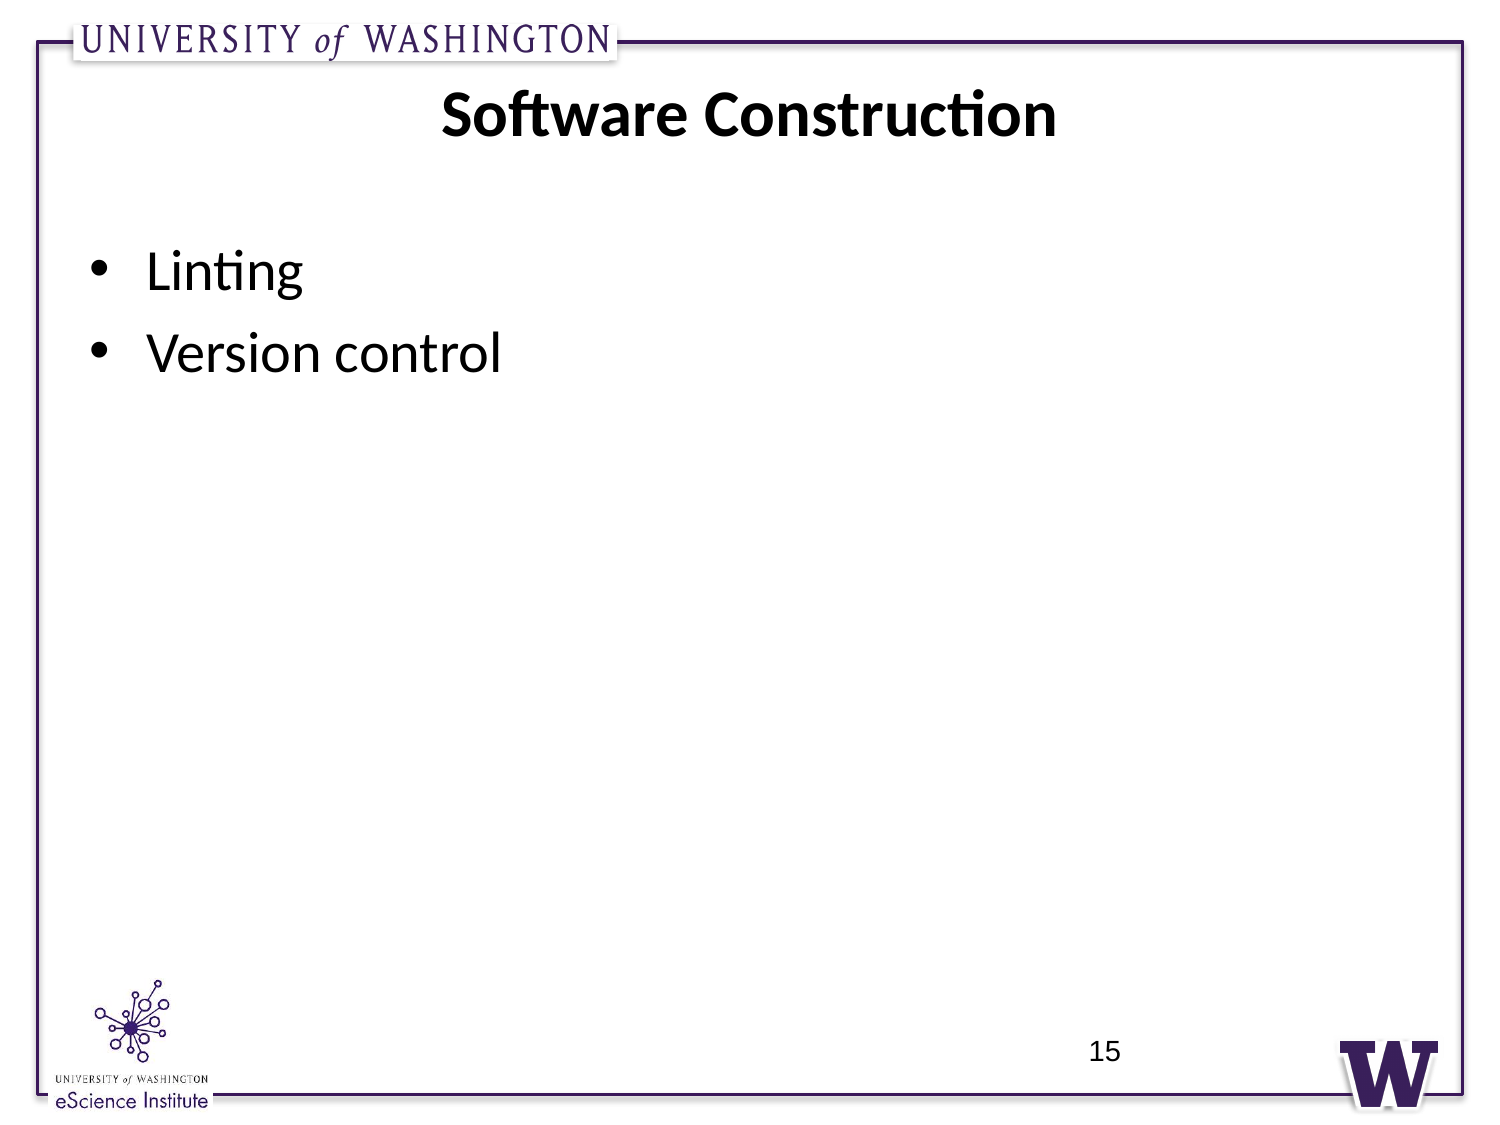

# Software Construction
Linting
Version control
15